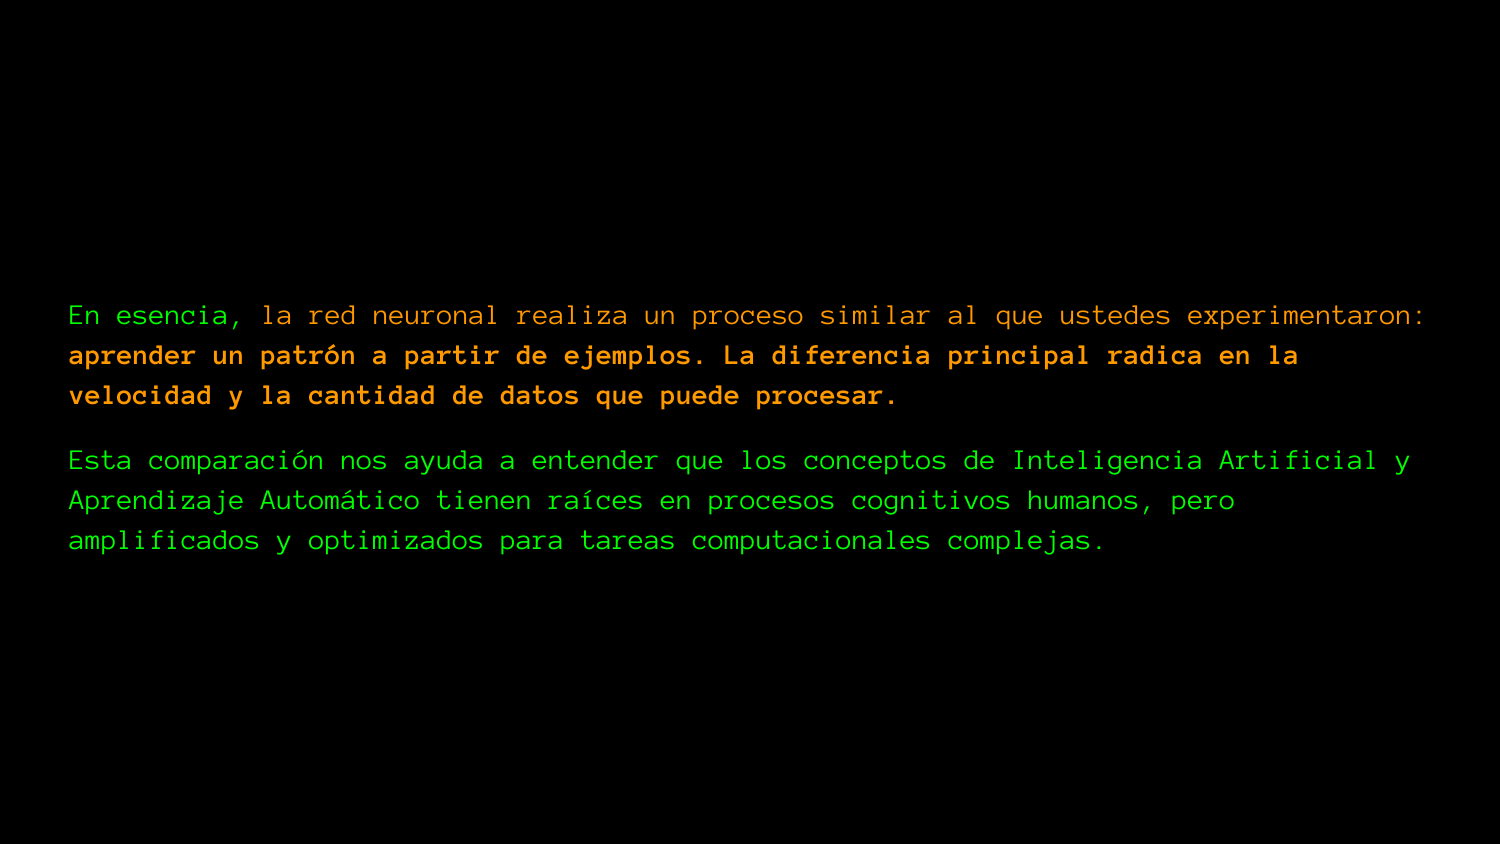

En esencia, la red neuronal realiza un proceso similar al que ustedes experimentaron: aprender un patrón a partir de ejemplos. La diferencia principal radica en la velocidad y la cantidad de datos que puede procesar.
Esta comparación nos ayuda a entender que los conceptos de Inteligencia Artificial y Aprendizaje Automático tienen raíces en procesos cognitivos humanos, pero amplificados y optimizados para tareas computacionales complejas.